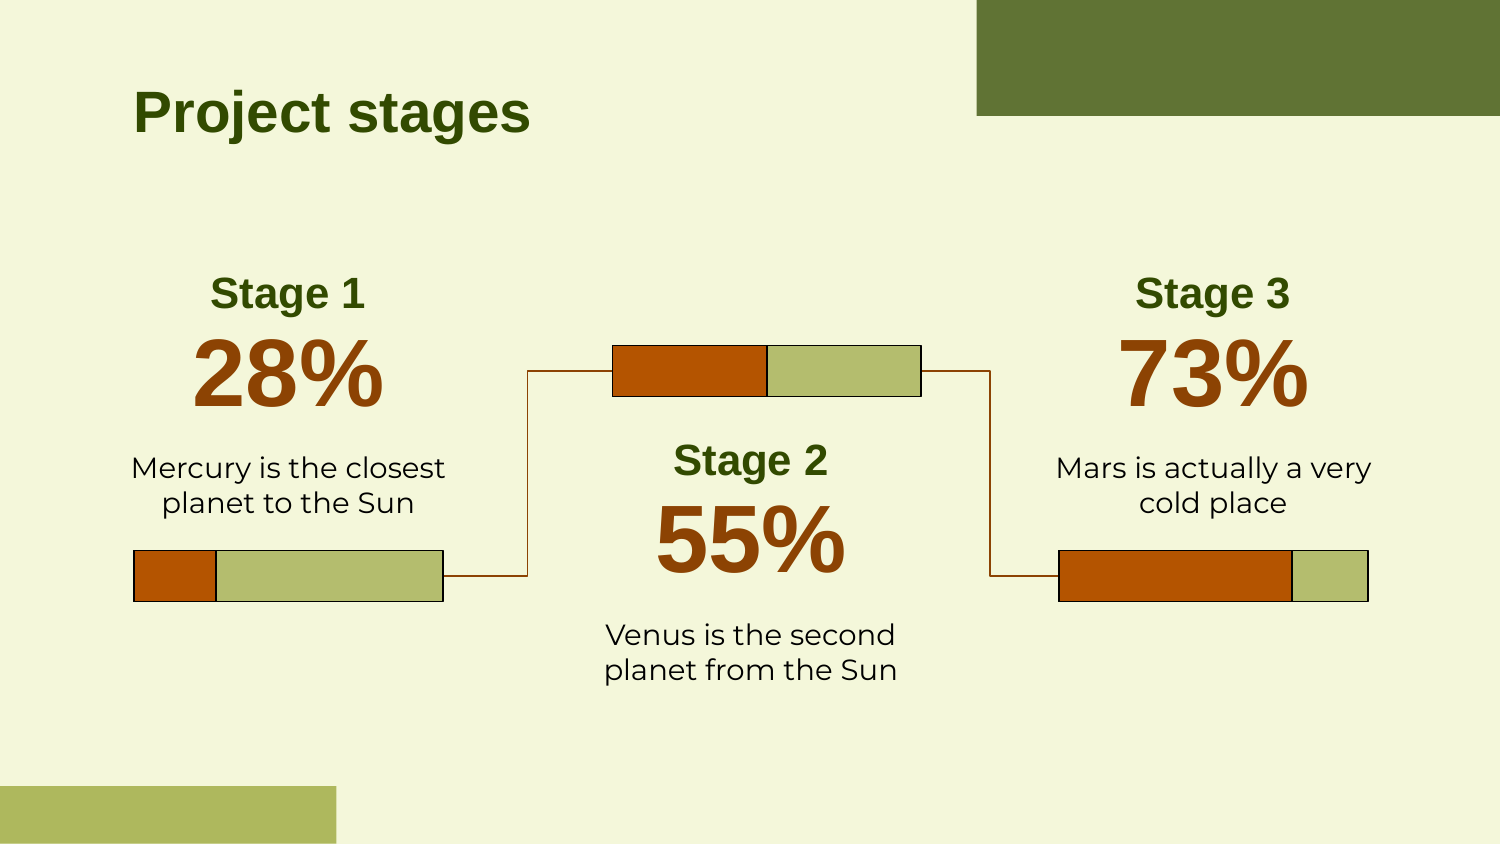

# Project stages
Stage 1
Stage 3
28%
73%

Stage 2
Mercury is the closest planet to the Sun
Mars is actually a very cold place
55%

Venus is the second planet from the Sun